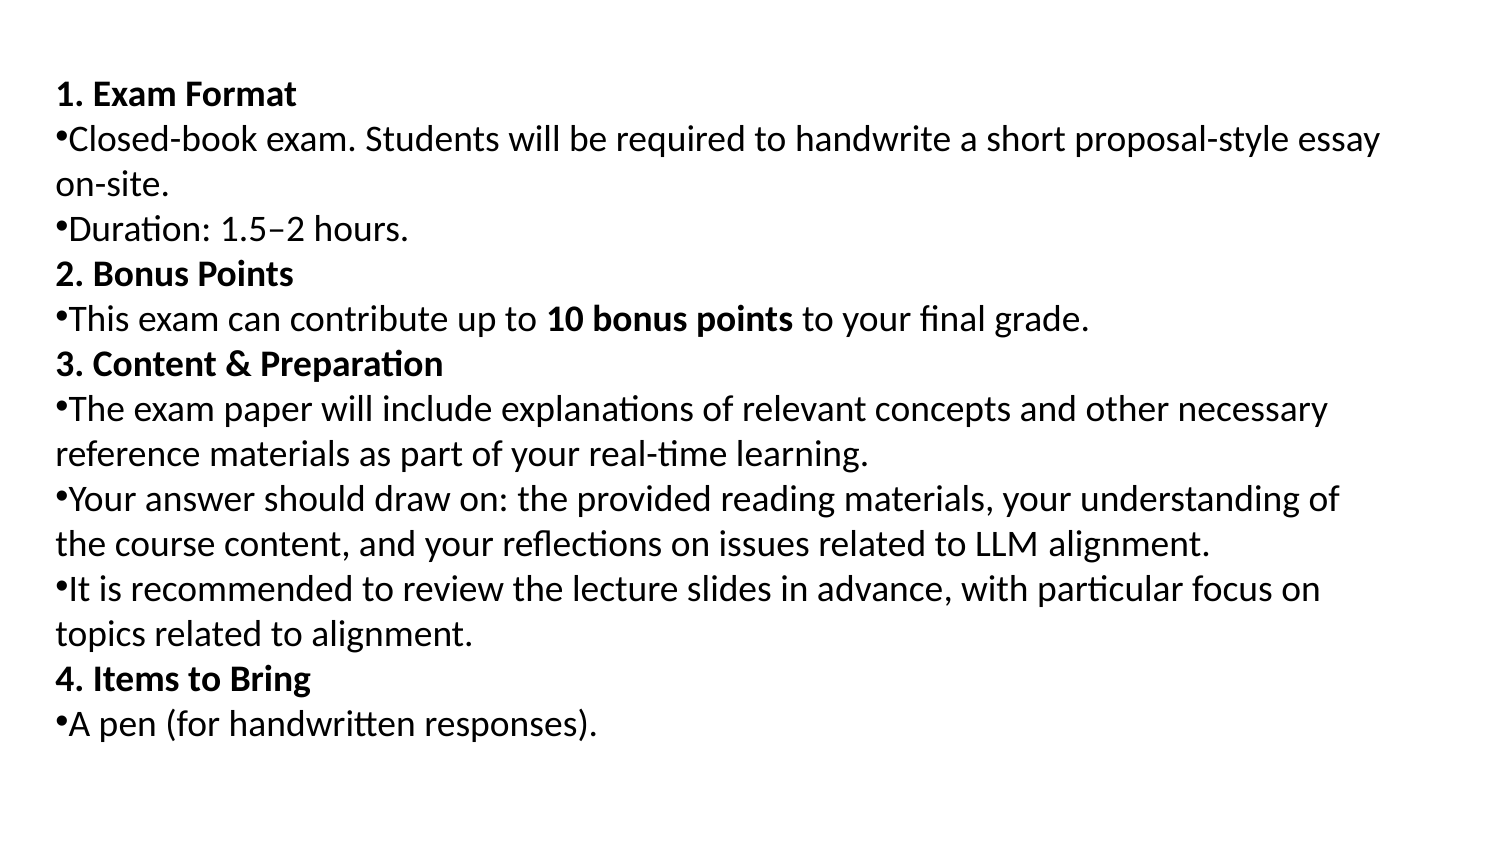

1. Exam Format
Closed-book exam. Students will be required to handwrite a short proposal-style essay on-site.
Duration: 1.5–2 hours.
2. Bonus Points
This exam can contribute up to 10 bonus points to your final grade.
3. Content & Preparation
The exam paper will include explanations of relevant concepts and other necessary reference materials as part of your real-time learning.
Your answer should draw on: the provided reading materials, your understanding of the course content, and your reflections on issues related to LLM alignment.
It is recommended to review the lecture slides in advance, with particular focus on topics related to alignment.
4. Items to Bring
A pen (for handwritten responses).